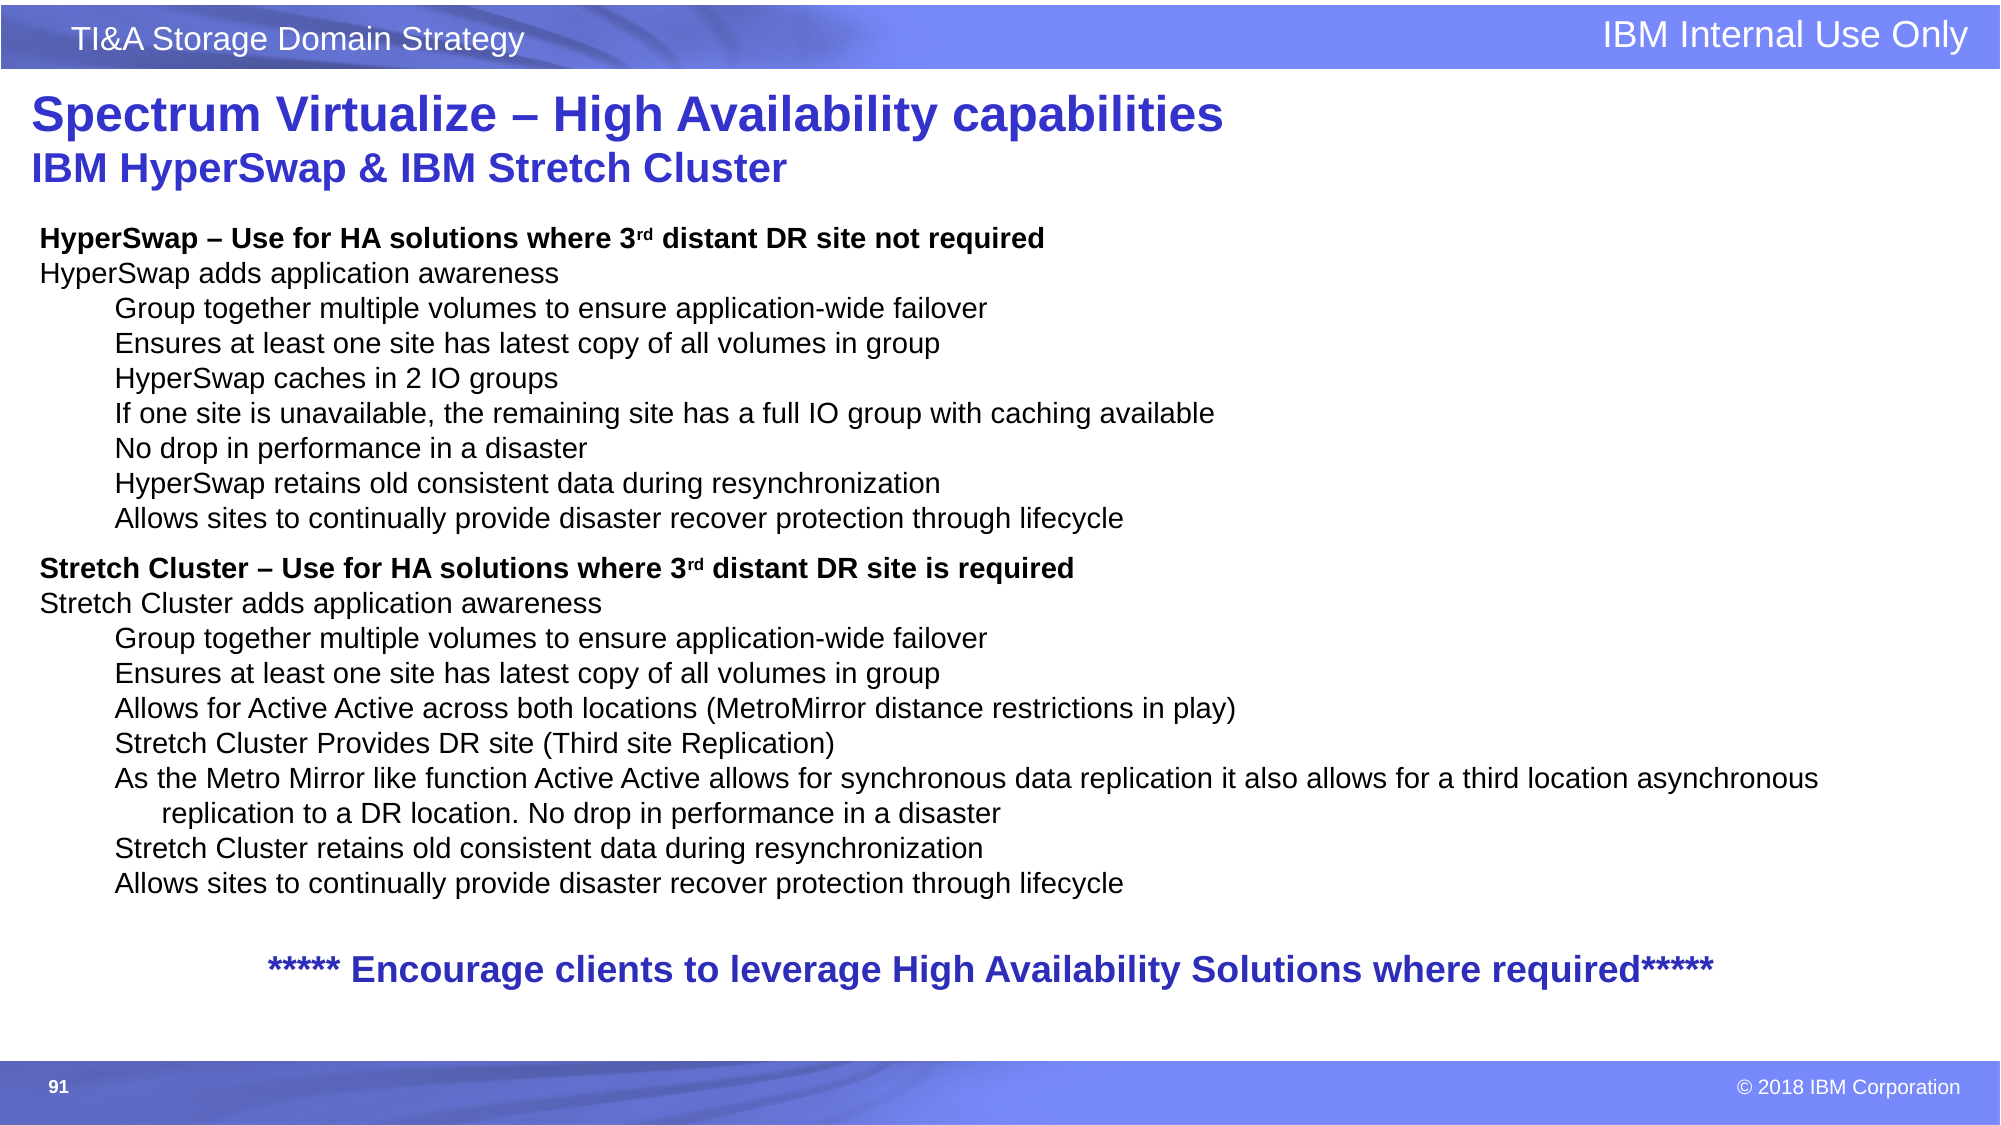

# Spectrum Virtualize – High Availability capabilities IBM HyperSwap & IBM Stretch Cluster
HyperSwap – Use for HA solutions where 3rd distant DR site not required
HyperSwap adds application awareness
Group together multiple volumes to ensure application-wide failover
Ensures at least one site has latest copy of all volumes in group
HyperSwap caches in 2 IO groups
If one site is unavailable, the remaining site has a full IO group with caching available
No drop in performance in a disaster
HyperSwap retains old consistent data during resynchronization
Allows sites to continually provide disaster recover protection through lifecycle
Stretch Cluster – Use for HA solutions where 3rd distant DR site is required
Stretch Cluster adds application awareness
Group together multiple volumes to ensure application-wide failover
Ensures at least one site has latest copy of all volumes in group
Allows for Active Active across both locations (MetroMirror distance restrictions in play)
Stretch Cluster Provides DR site (Third site Replication)
As the Metro Mirror like function Active Active allows for synchronous data replication it also allows for a third location asynchronous replication to a DR location. No drop in performance in a disaster
Stretch Cluster retains old consistent data during resynchronization
Allows sites to continually provide disaster recover protection through lifecycle
***** Encourage clients to leverage High Availability Solutions where required*****